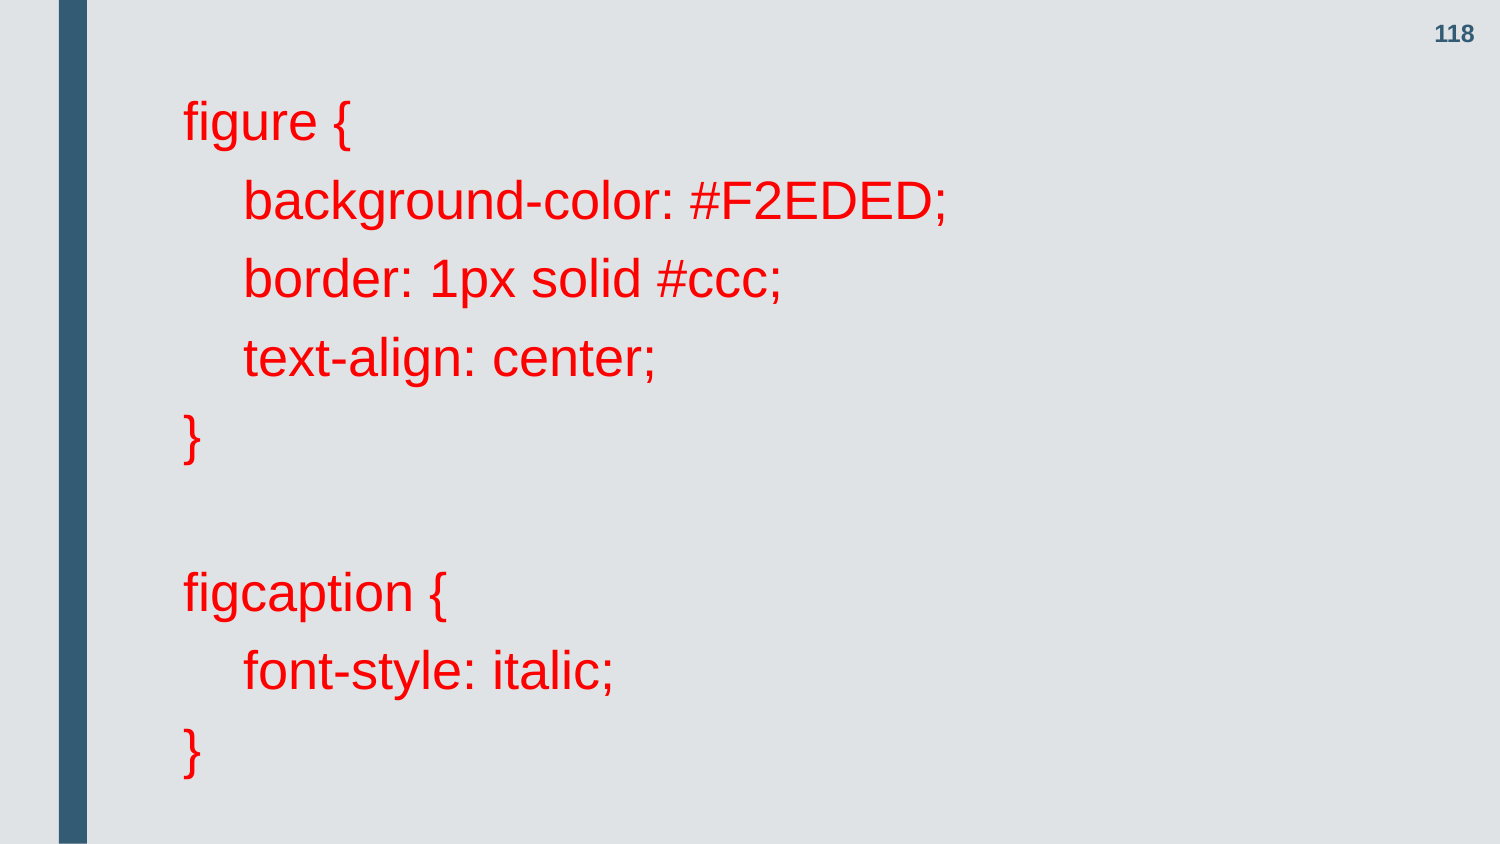

118
figure {
    background-color: #F2EDED;
    border: 1px solid #ccc;
    text-align: center;
}

figcaption {
    font-style: italic;
}